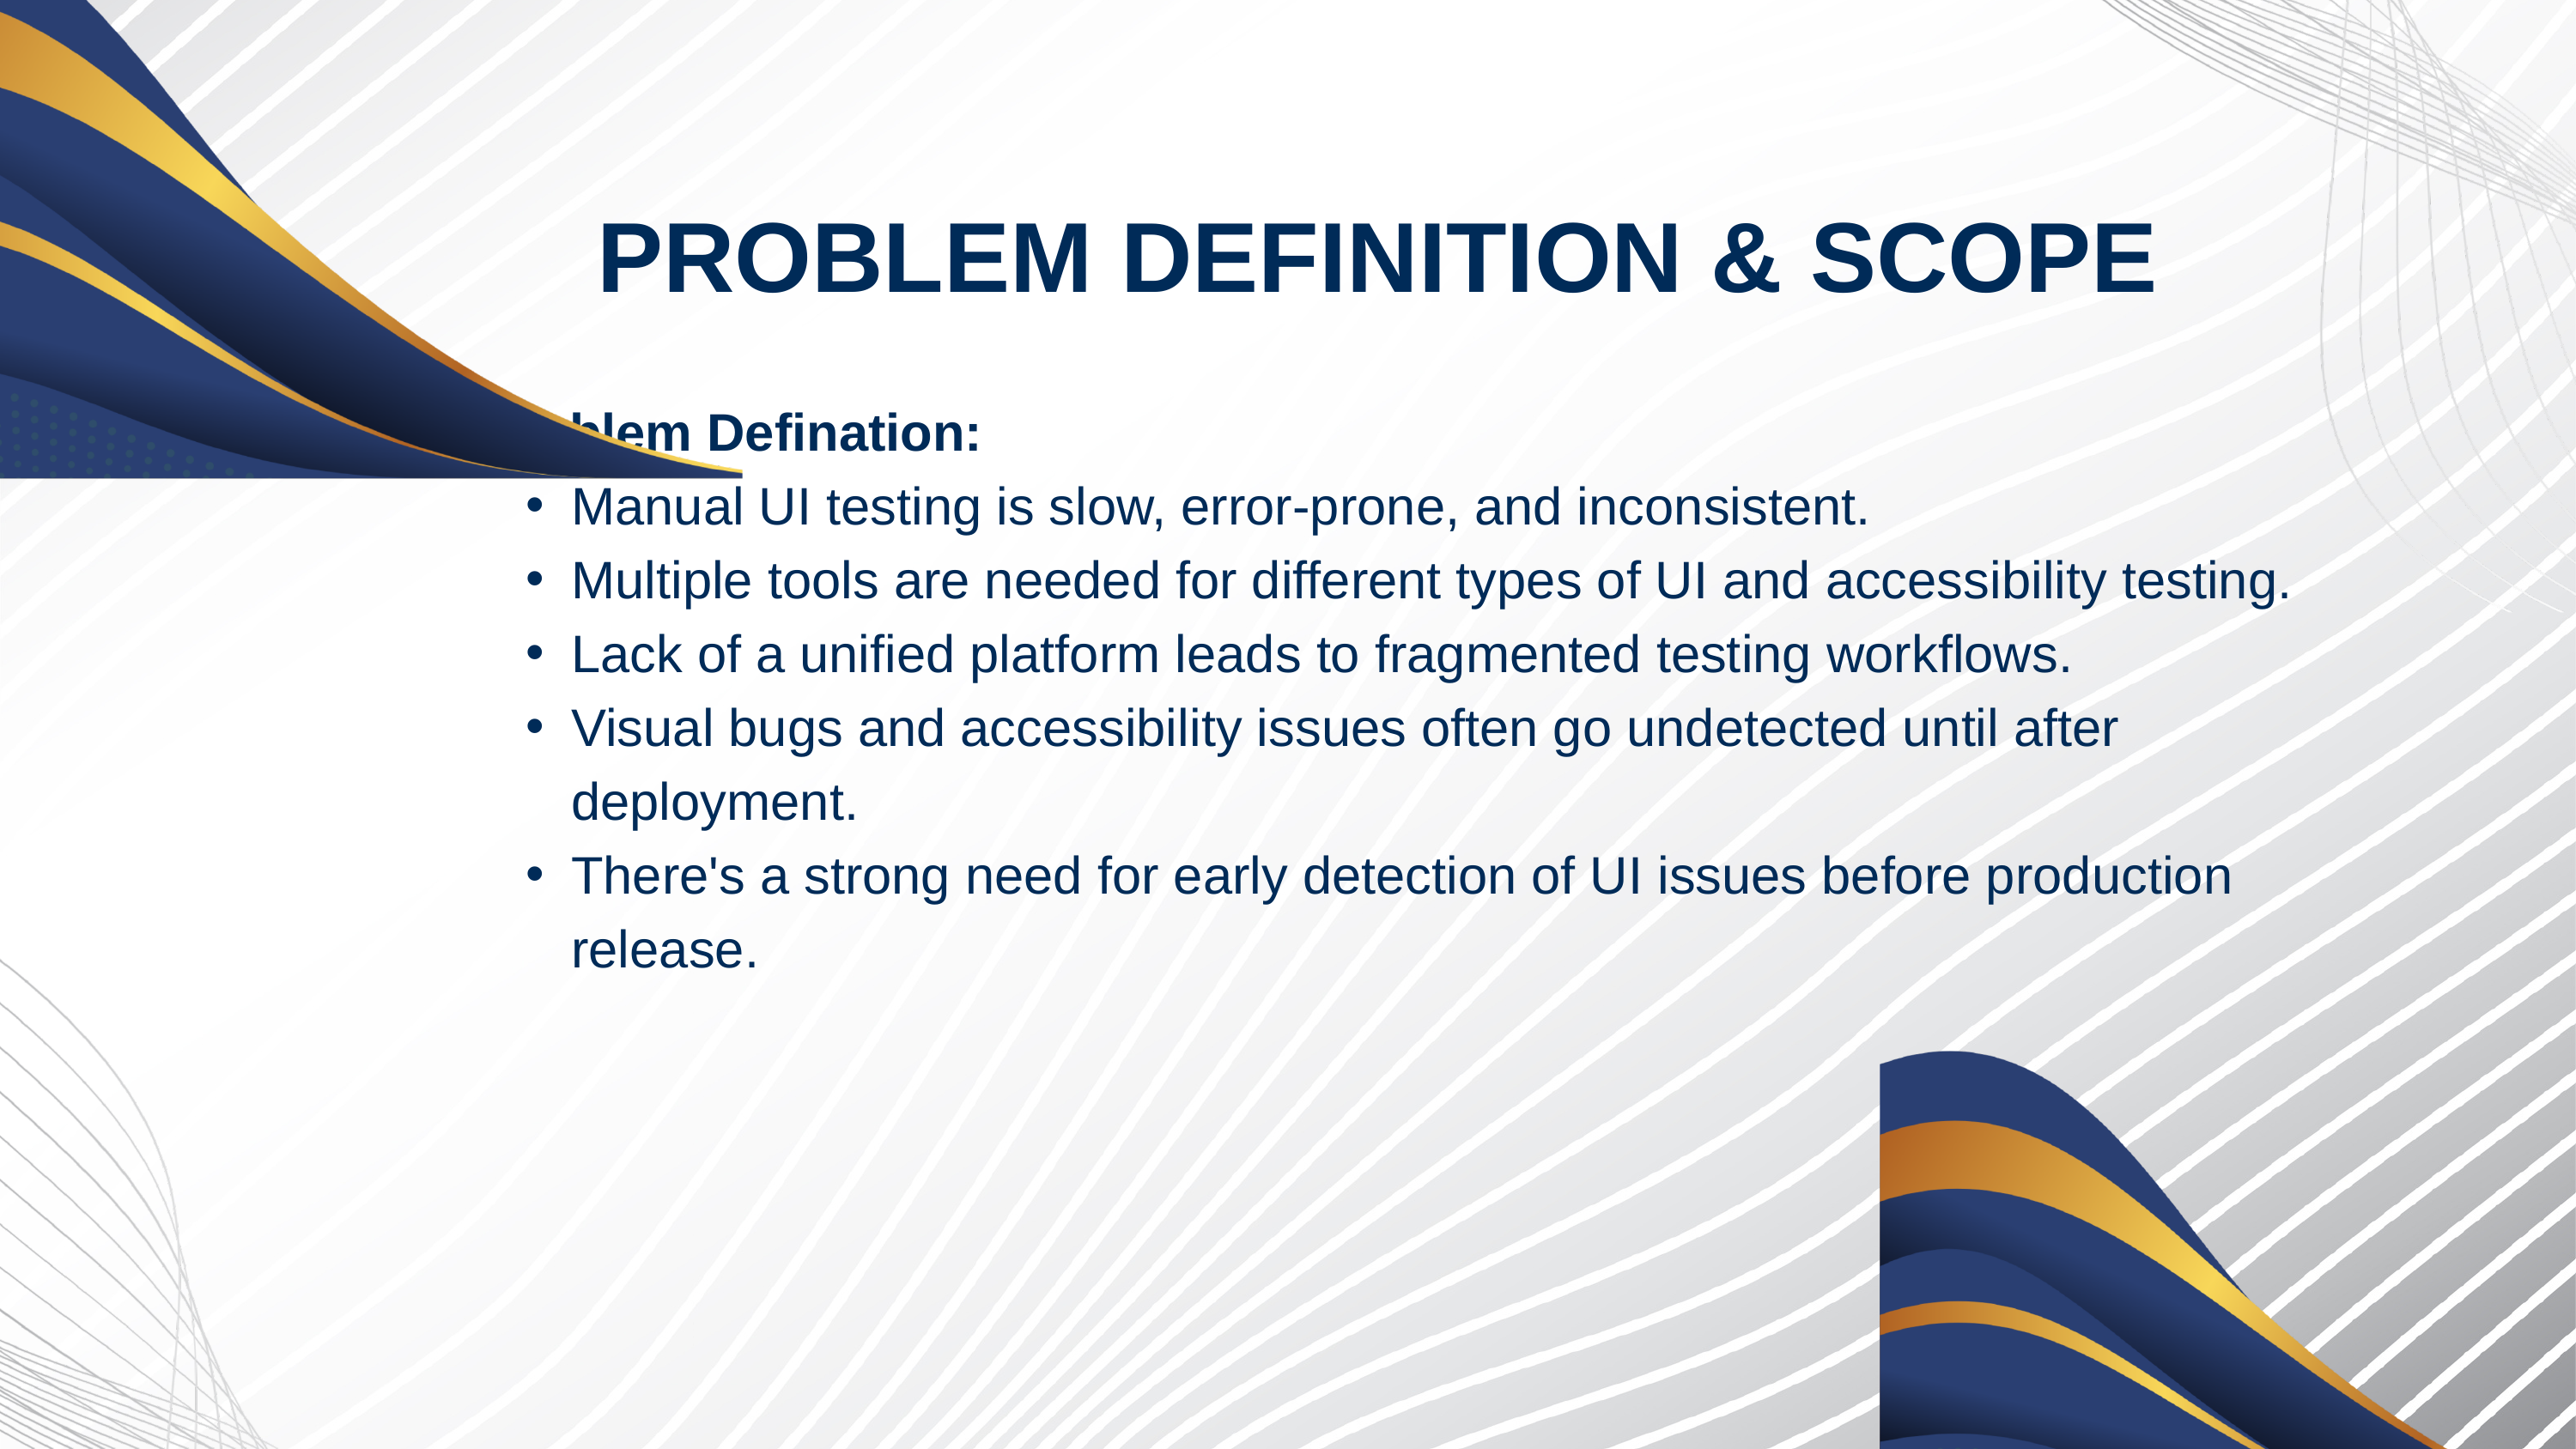

PROBLEM DEFINITION & SCOPE

Problem Defination:
Manual UI testing is slow, error-prone, and inconsistent.
Multiple tools are needed for different types of UI and accessibility testing.
Lack of a unified platform leads to fragmented testing workflows.
Visual bugs and accessibility issues often go undetected until after deployment.
There's a strong need for early detection of UI issues before production release.